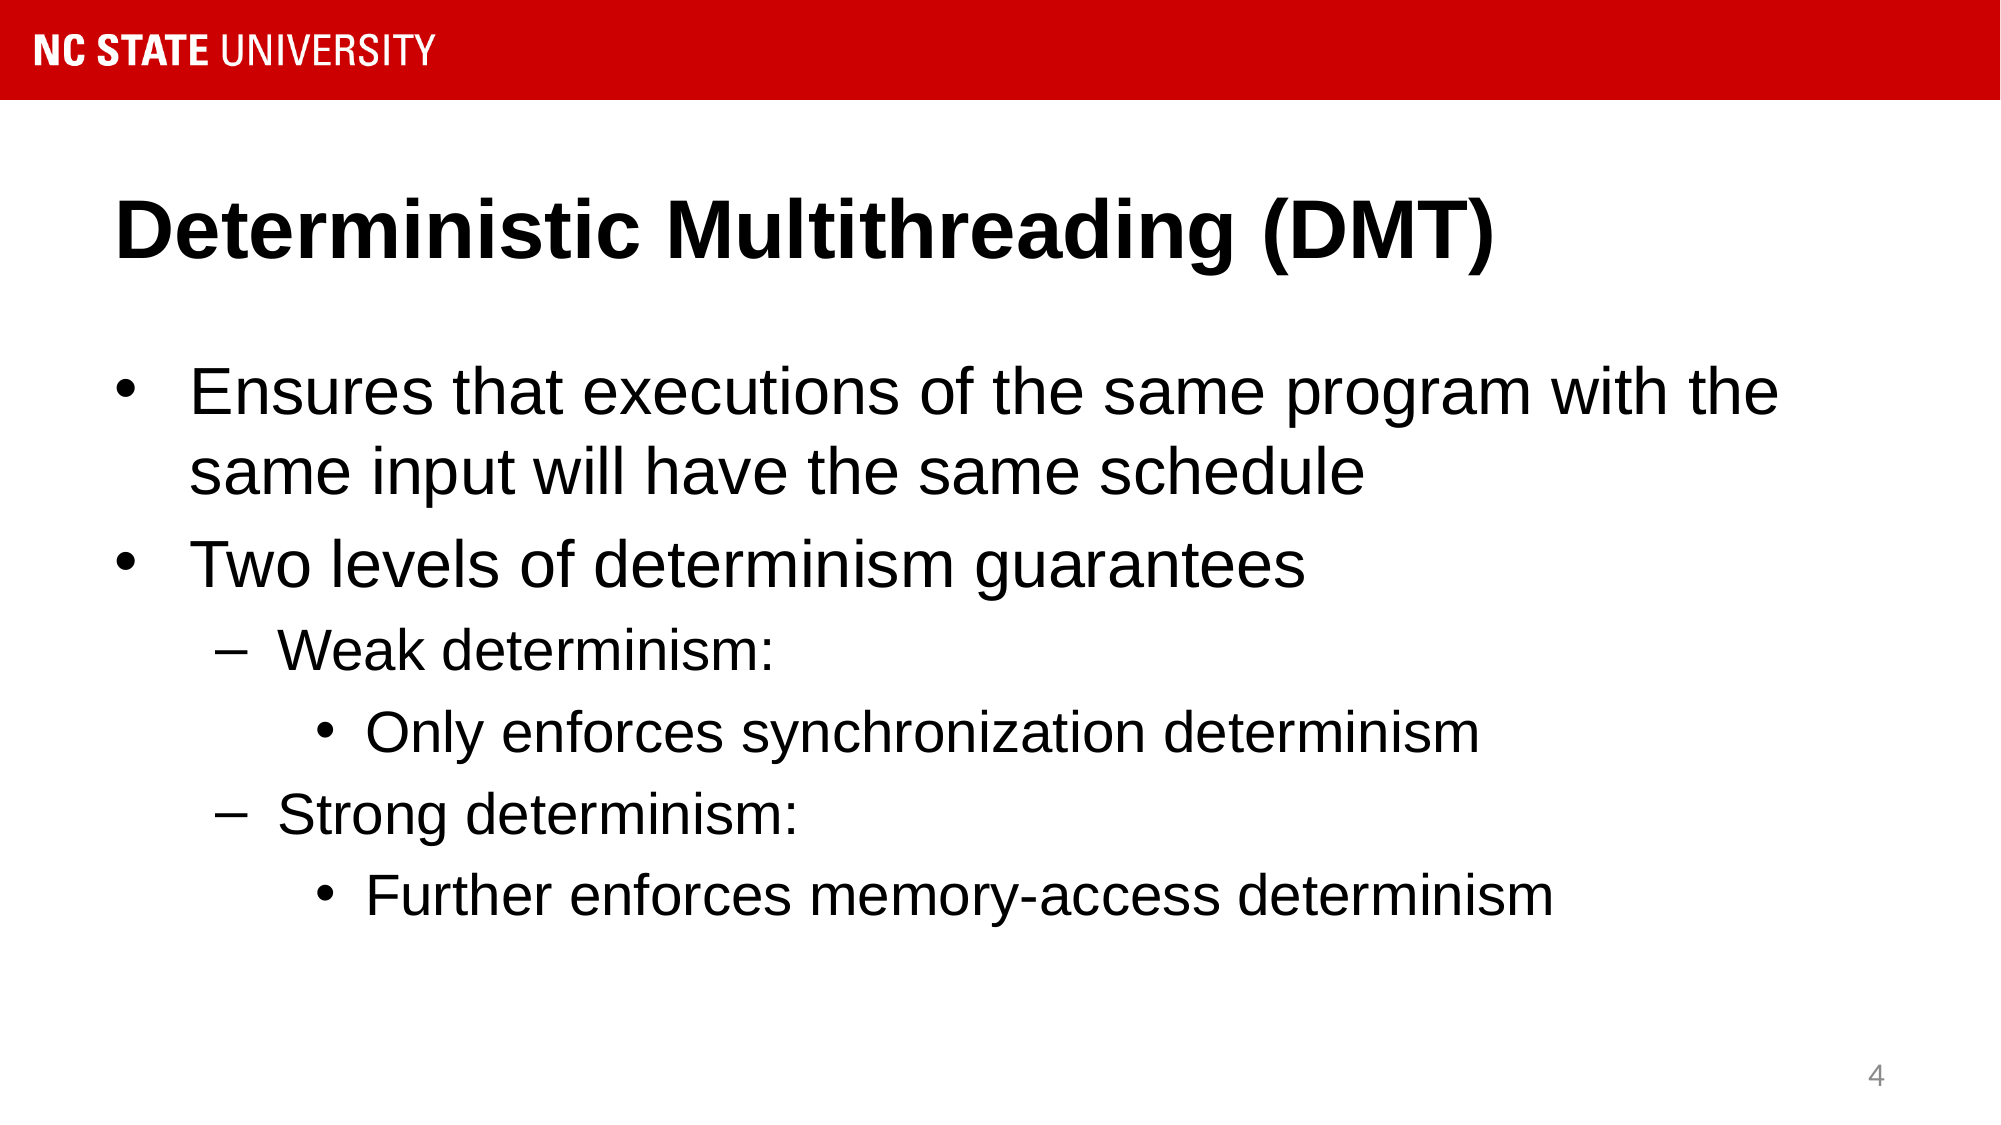

# Deterministic Multithreading (DMT)
Ensures that executions of the same program with the same input will have the same schedule
Two levels of determinism guarantees
Weak determinism:
Only enforces synchronization determinism
Strong determinism:
Further enforces memory-access determinism
4